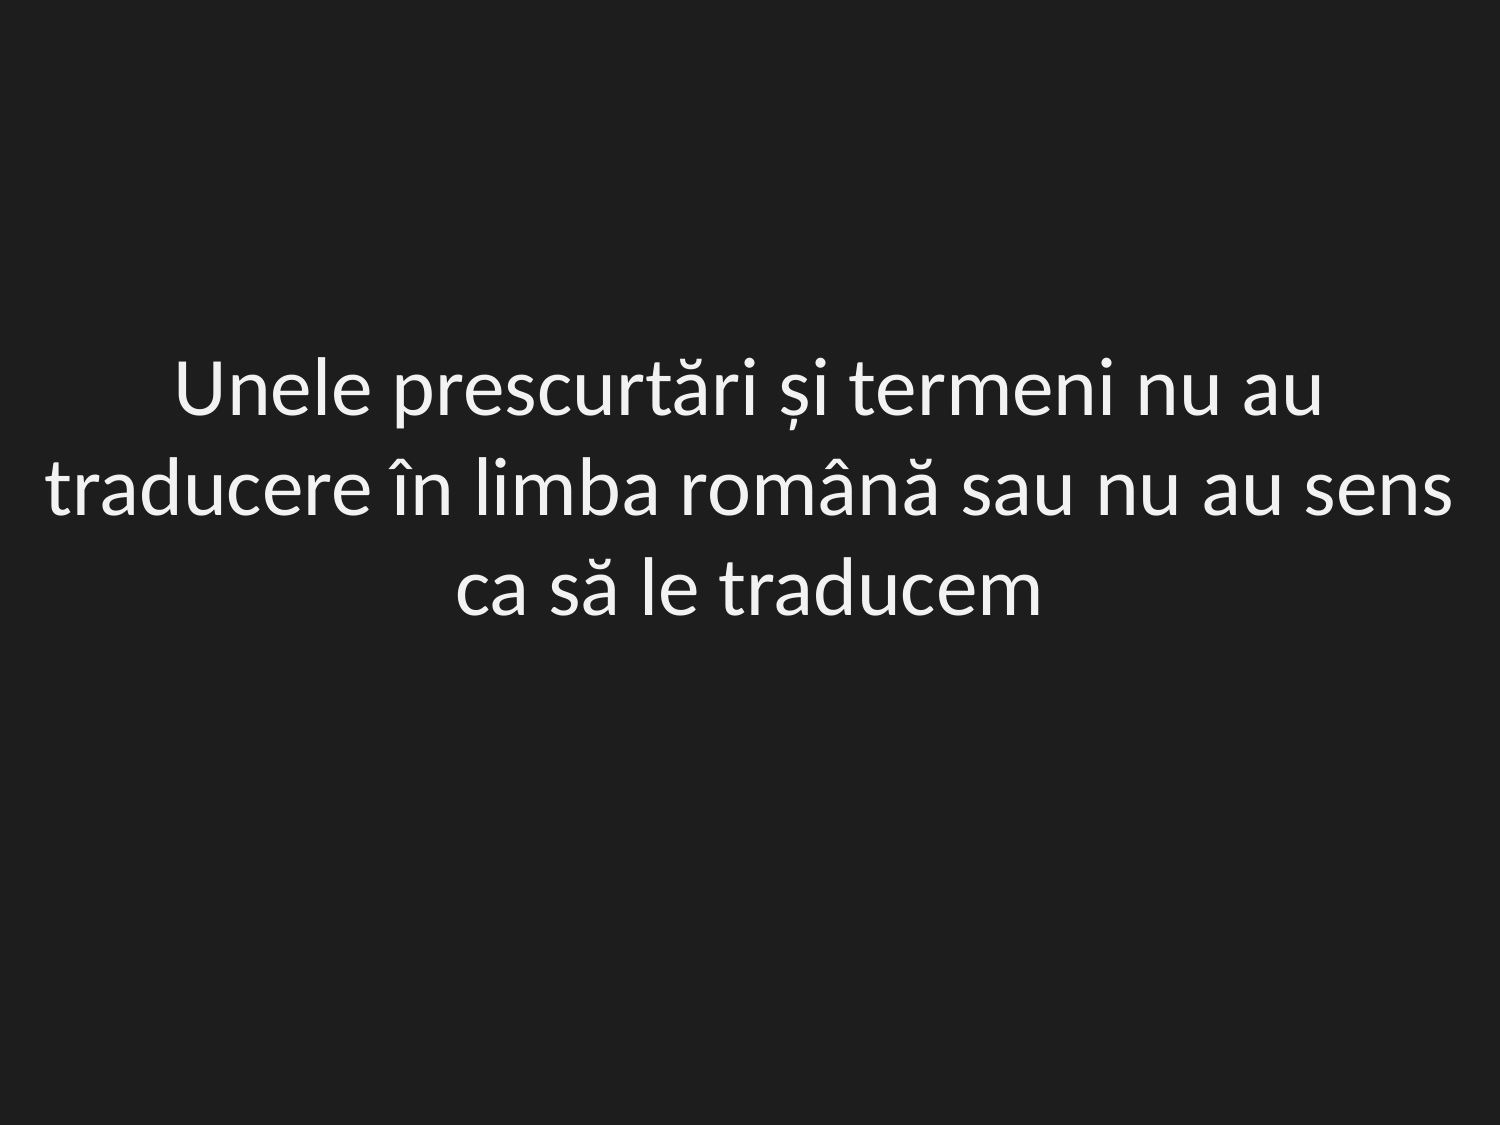

Unele prescurtări și termeni nu au traducere în limba română sau nu au sens ca să le traducem